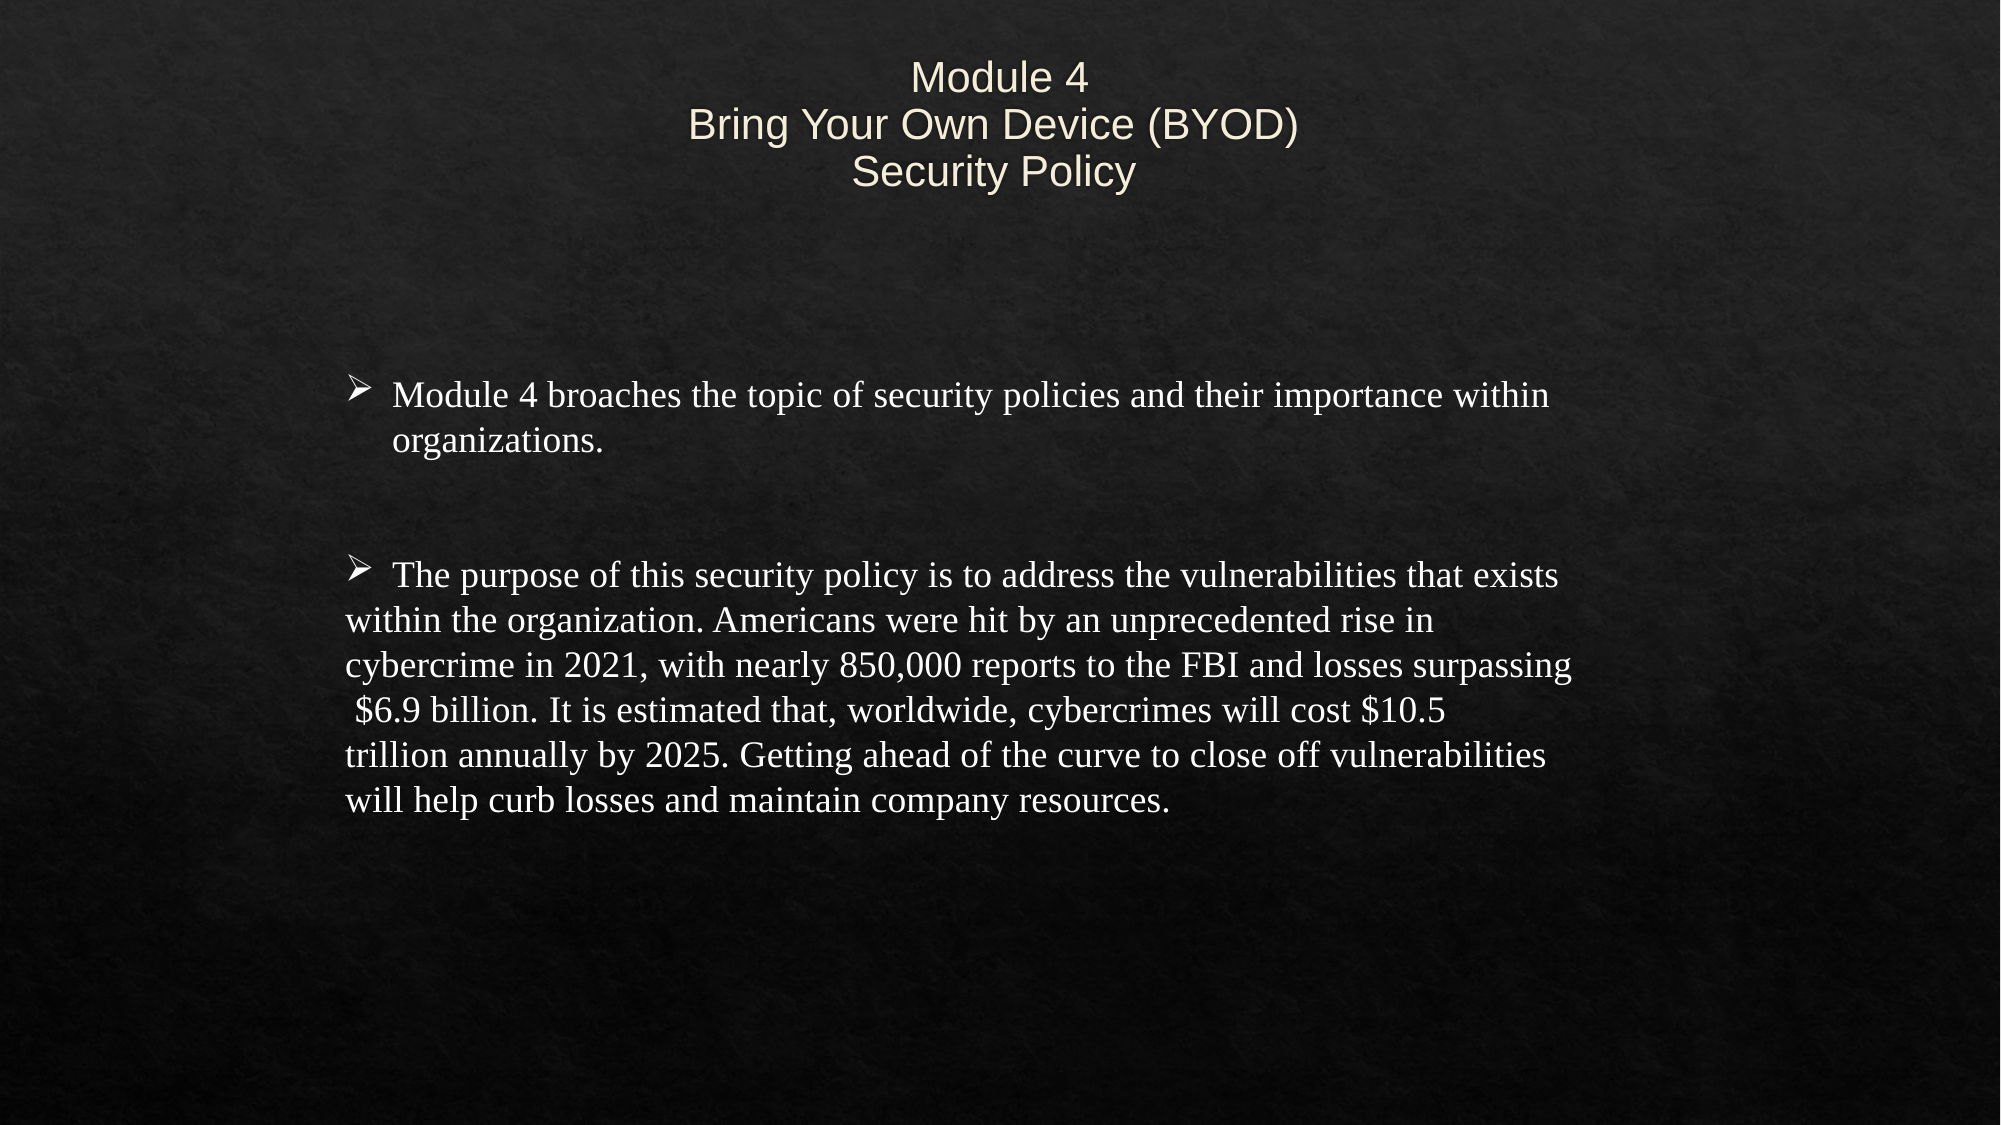

# Module 4 Bring Your Own Device (BYOD) Security Policy
Module 4 broaches the topic of security policies and their importance within organizations.

The purpose of this security policy is to address the vulnerabilities that exists
within the organization. Americans were hit by an unprecedented rise in
cybercrime in 2021, with nearly 850,000 reports to the FBI and losses surpassing
 $6.9 billion. It is estimated that, worldwide, cybercrimes will cost $10.5
trillion annually by 2025. Getting ahead of the curve to close off vulnerabilities
will help curb losses and maintain company resources.